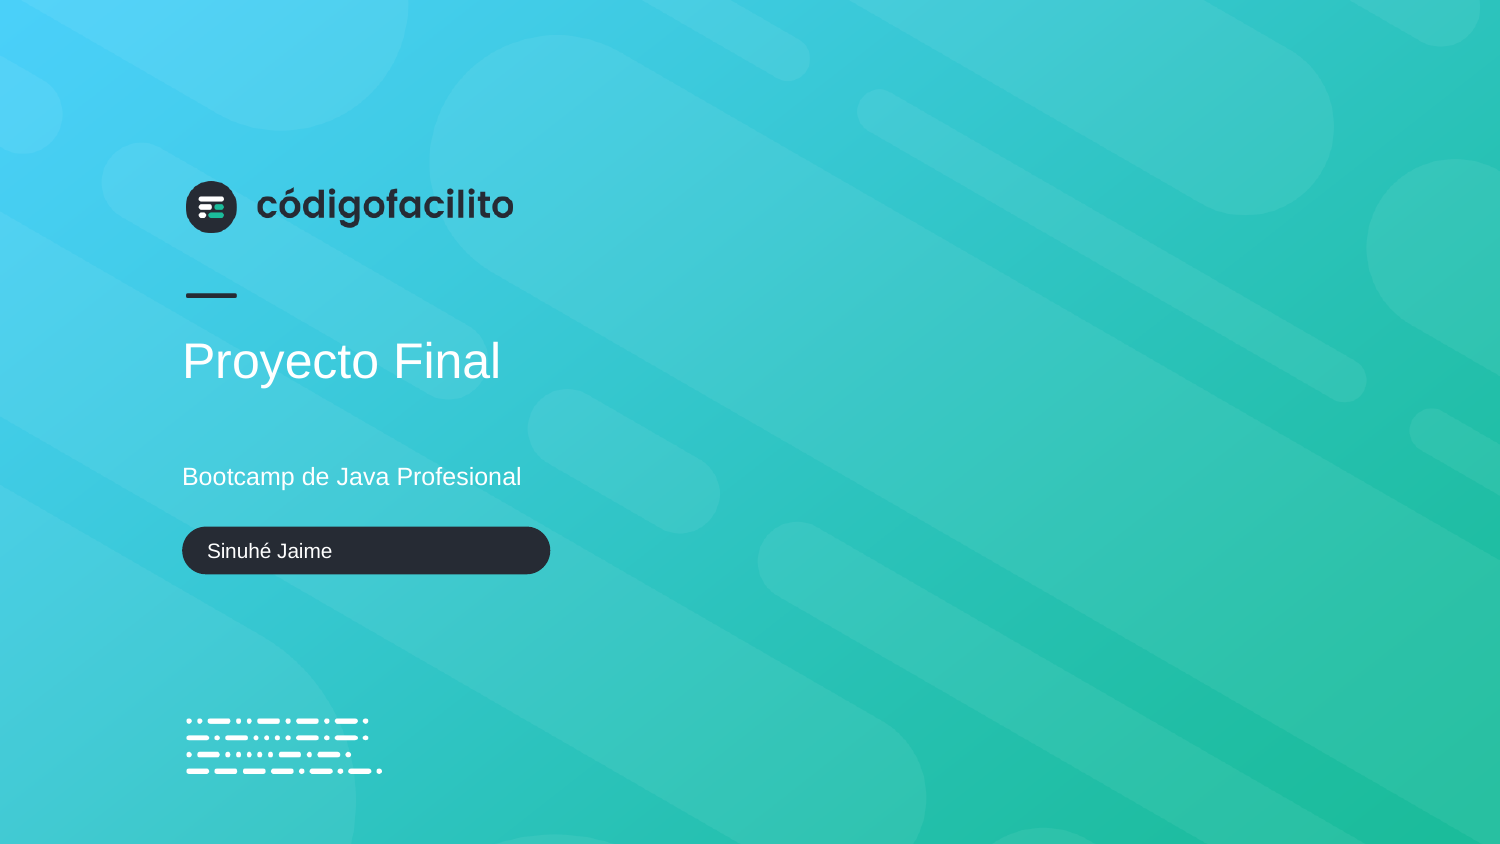

# Proyecto Final
Bootcamp de Java Profesional
Sinuhé Jaime